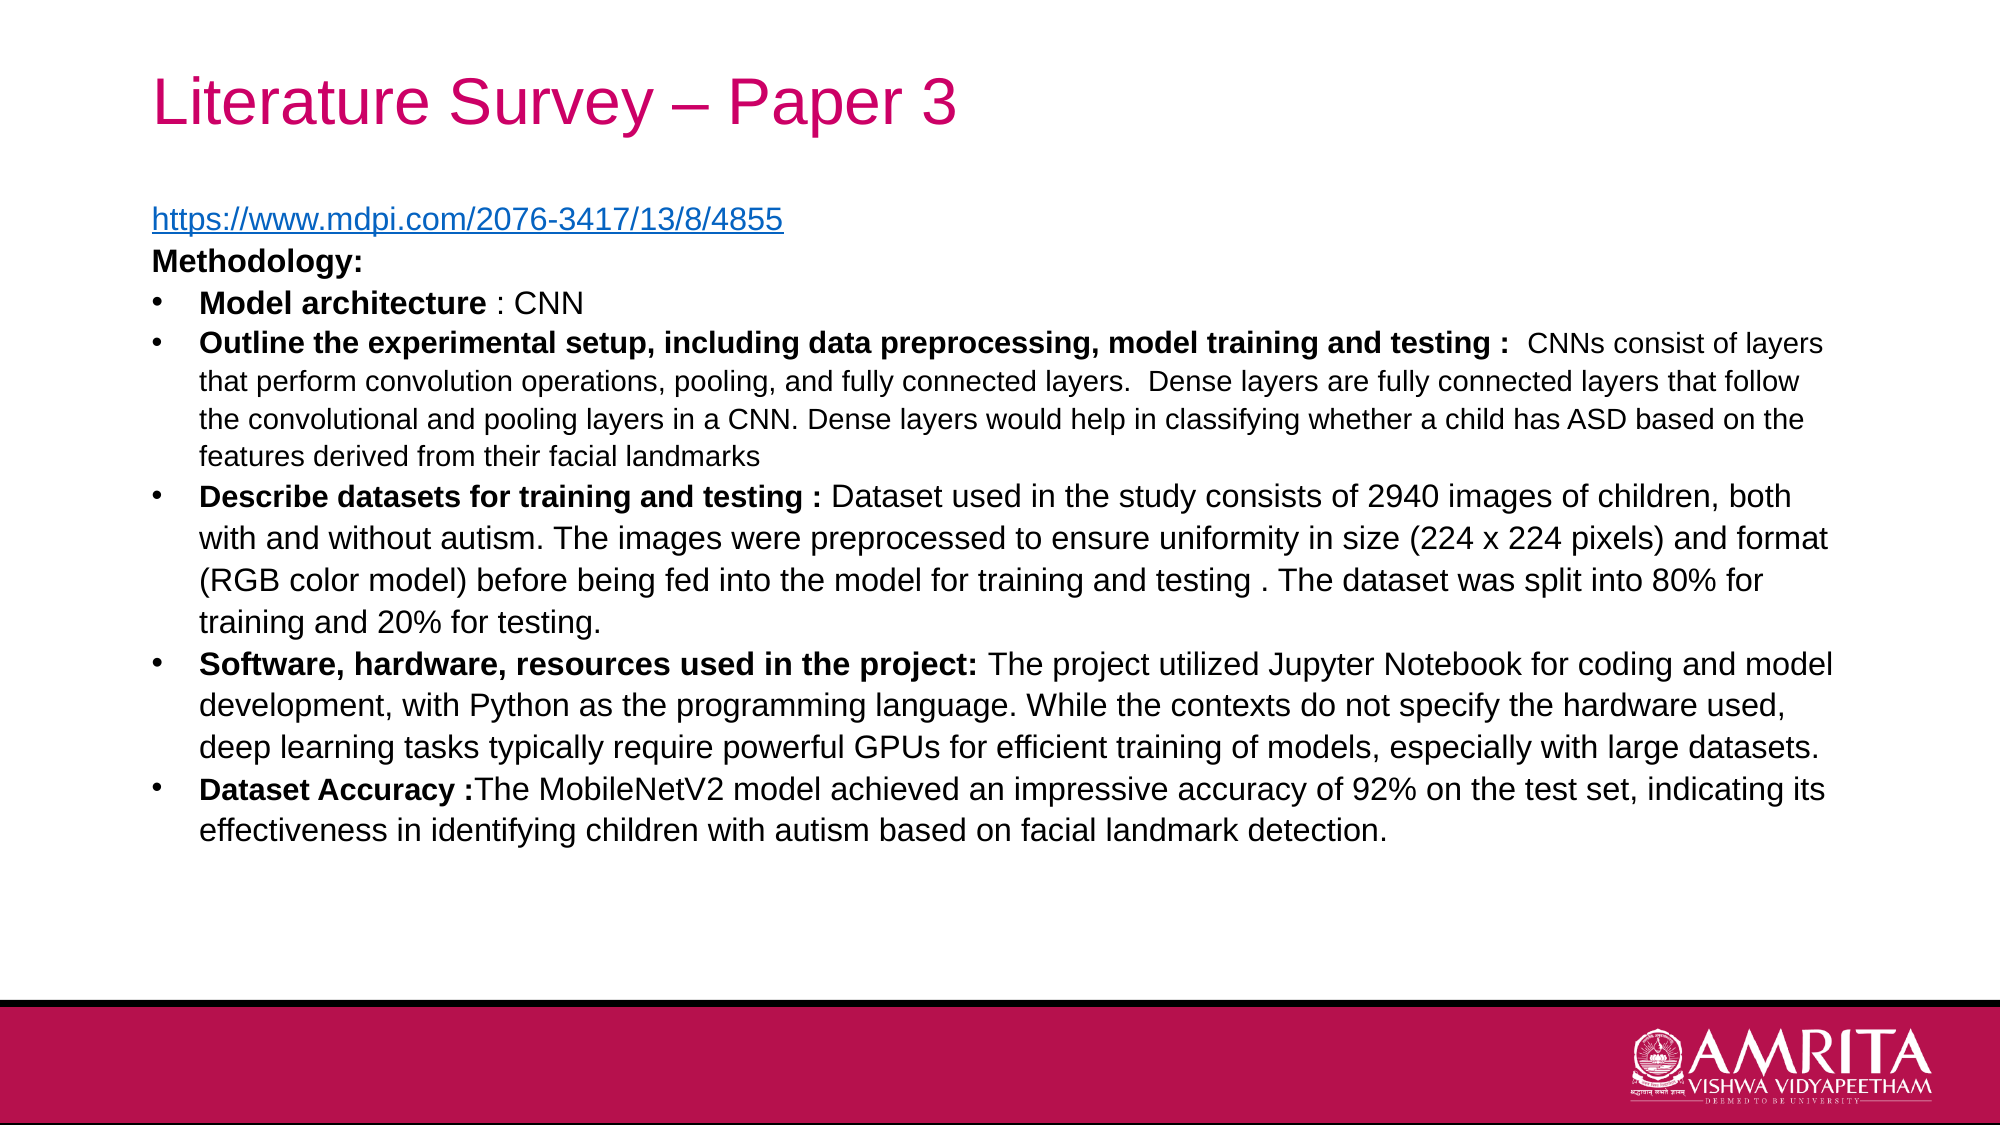

# Literature Survey – Paper 3
https://www.mdpi.com/2076-3417/13/8/4855
Methodology:
Model architecture : CNN
Outline the experimental setup, including data preprocessing, model training and testing :  CNNs consist of layers that perform convolution operations, pooling, and fully connected layers.  Dense layers are fully connected layers that follow the convolutional and pooling layers in a CNN. Dense layers would help in classifying whether a child has ASD based on the features derived from their facial landmarks
Describe datasets for training and testing : Dataset used in the study consists of 2940 images of children, both with and without autism. The images were preprocessed to ensure uniformity in size (224 x 224 pixels) and format (RGB color model) before being fed into the model for training and testing . The dataset was split into 80% for training and 20% for testing.
Software, hardware, resources used in the project: The project utilized Jupyter Notebook for coding and model development, with Python as the programming language. While the contexts do not specify the hardware used, deep learning tasks typically require powerful GPUs for efficient training of models, especially with large datasets.
Dataset Accuracy :The MobileNetV2 model achieved an impressive accuracy of 92% on the test set, indicating its effectiveness in identifying children with autism based on facial landmark detection.